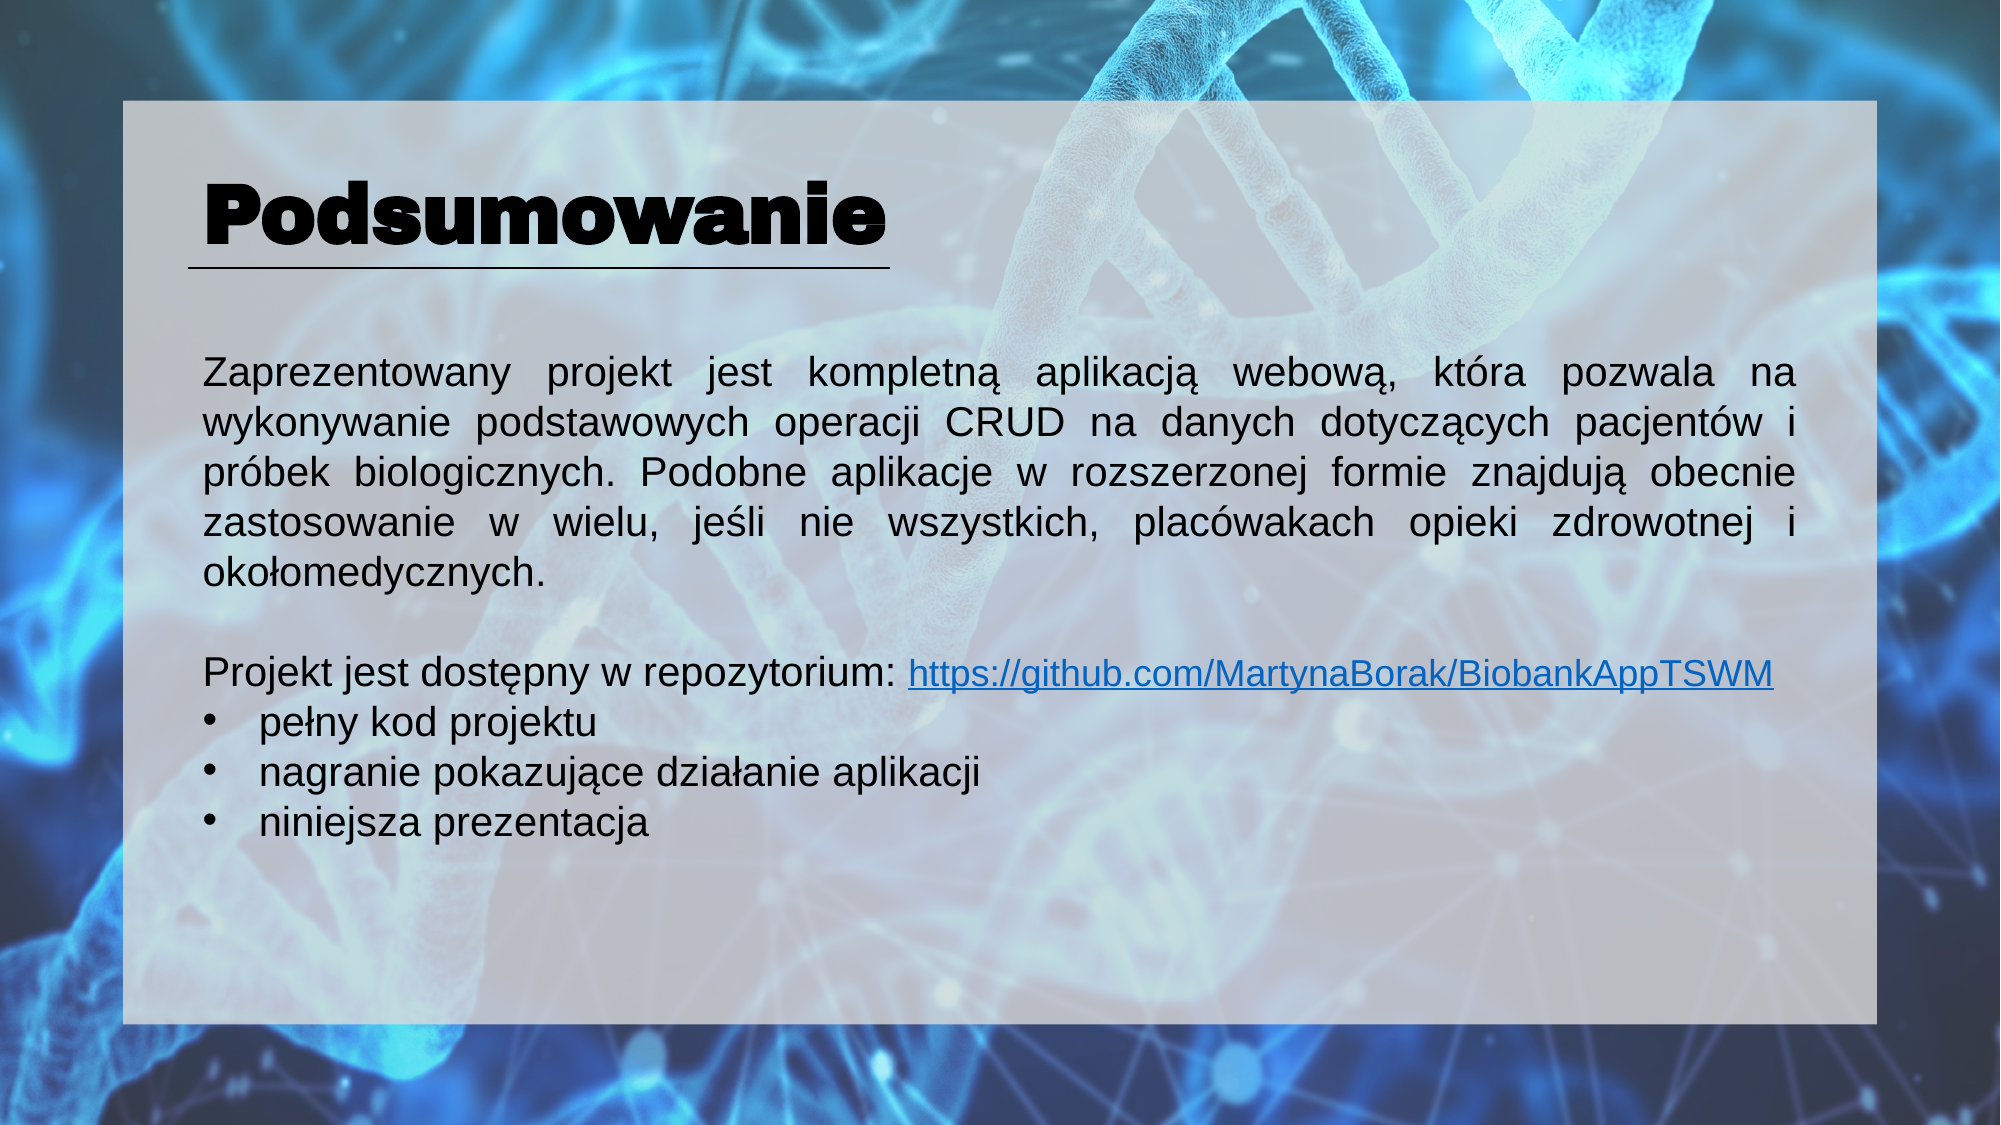

Podsumowanie
Zaprezentowany projekt jest kompletną aplikacją webową, która pozwala na wykonywanie podstawowych operacji CRUD na danych dotyczących pacjentów i próbek biologicznych. Podobne aplikacje w rozszerzonej formie znajdują obecnie zastosowanie w wielu, jeśli nie wszystkich, placówakach opieki zdrowotnej i okołomedycznych.

Projekt jest dostępny w repozytorium: https://github.com/MartynaBorak/BiobankAppTSWM
pełny kod projektu
nagranie pokazujące działanie aplikacji
niniejsza prezentacja